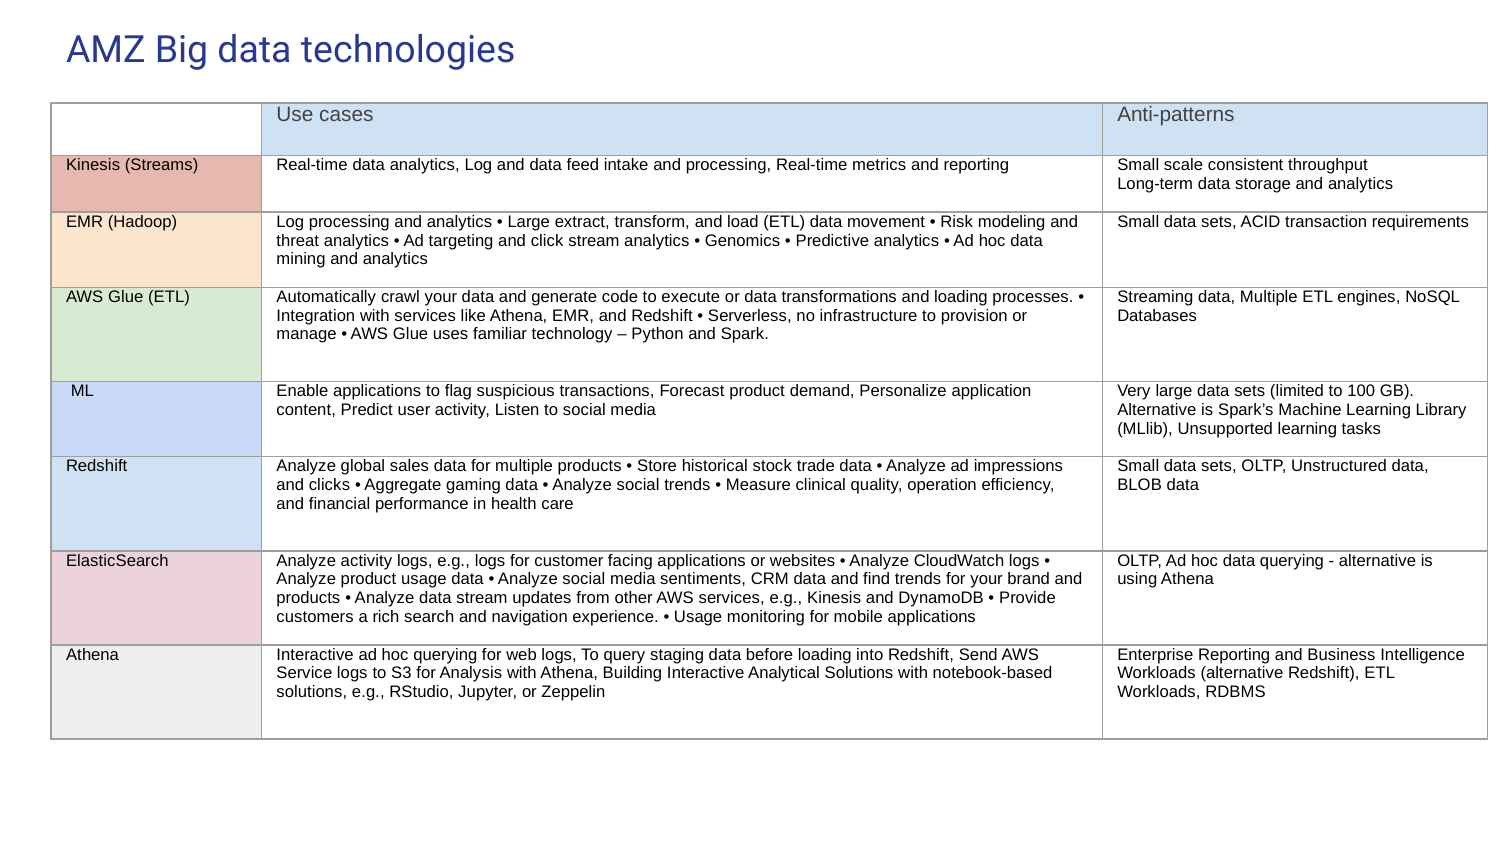

AMZ Big data technologies
|  | Use cases | Anti-patterns |
| --- | --- | --- |
| Kinesis (Streams) | Real-time data analytics, Log and data feed intake and processing, Real-time metrics and reporting | Small scale consistent throughput Long-term data storage and analytics |
| EMR (Hadoop) | Log processing and analytics • Large extract, transform, and load (ETL) data movement • Risk modeling and threat analytics • Ad targeting and click stream analytics • Genomics • Predictive analytics • Ad hoc data mining and analytics | Small data sets, ACID transaction requirements |
| AWS Glue (ETL) | Automatically crawl your data and generate code to execute or data transformations and loading processes. • Integration with services like Athena, EMR, and Redshift • Serverless, no infrastructure to provision or manage • AWS Glue uses familiar technology – Python and Spark. | Streaming data, Multiple ETL engines, NoSQL Databases |
| ML | Enable applications to flag suspicious transactions, Forecast product demand, Personalize application content, Predict user activity, Listen to social media | Very large data sets (limited to 100 GB). Alternative is Spark’s Machine Learning Library (MLlib), Unsupported learning tasks |
| Redshift | Analyze global sales data for multiple products • Store historical stock trade data • Analyze ad impressions and clicks • Aggregate gaming data • Analyze social trends • Measure clinical quality, operation efficiency, and financial performance in health care | Small data sets, OLTP, Unstructured data, BLOB data |
| ElasticSearch | Analyze activity logs, e.g., logs for customer facing applications or websites • Analyze CloudWatch logs • Analyze product usage data • Analyze social media sentiments, CRM data and find trends for your brand and products • Analyze data stream updates from other AWS services, e.g., Kinesis and DynamoDB • Provide customers a rich search and navigation experience. • Usage monitoring for mobile applications | OLTP, Ad hoc data querying - alternative is using Athena |
| Athena | Interactive ad hoc querying for web logs, To query staging data before loading into Redshift, Send AWS Service logs to S3 for Analysis with Athena, Building Interactive Analytical Solutions with notebook-based solutions, e.g., RStudio, Jupyter, or Zeppelin | Enterprise Reporting and Business Intelligence Workloads (alternative Redshift), ETL Workloads, RDBMS |